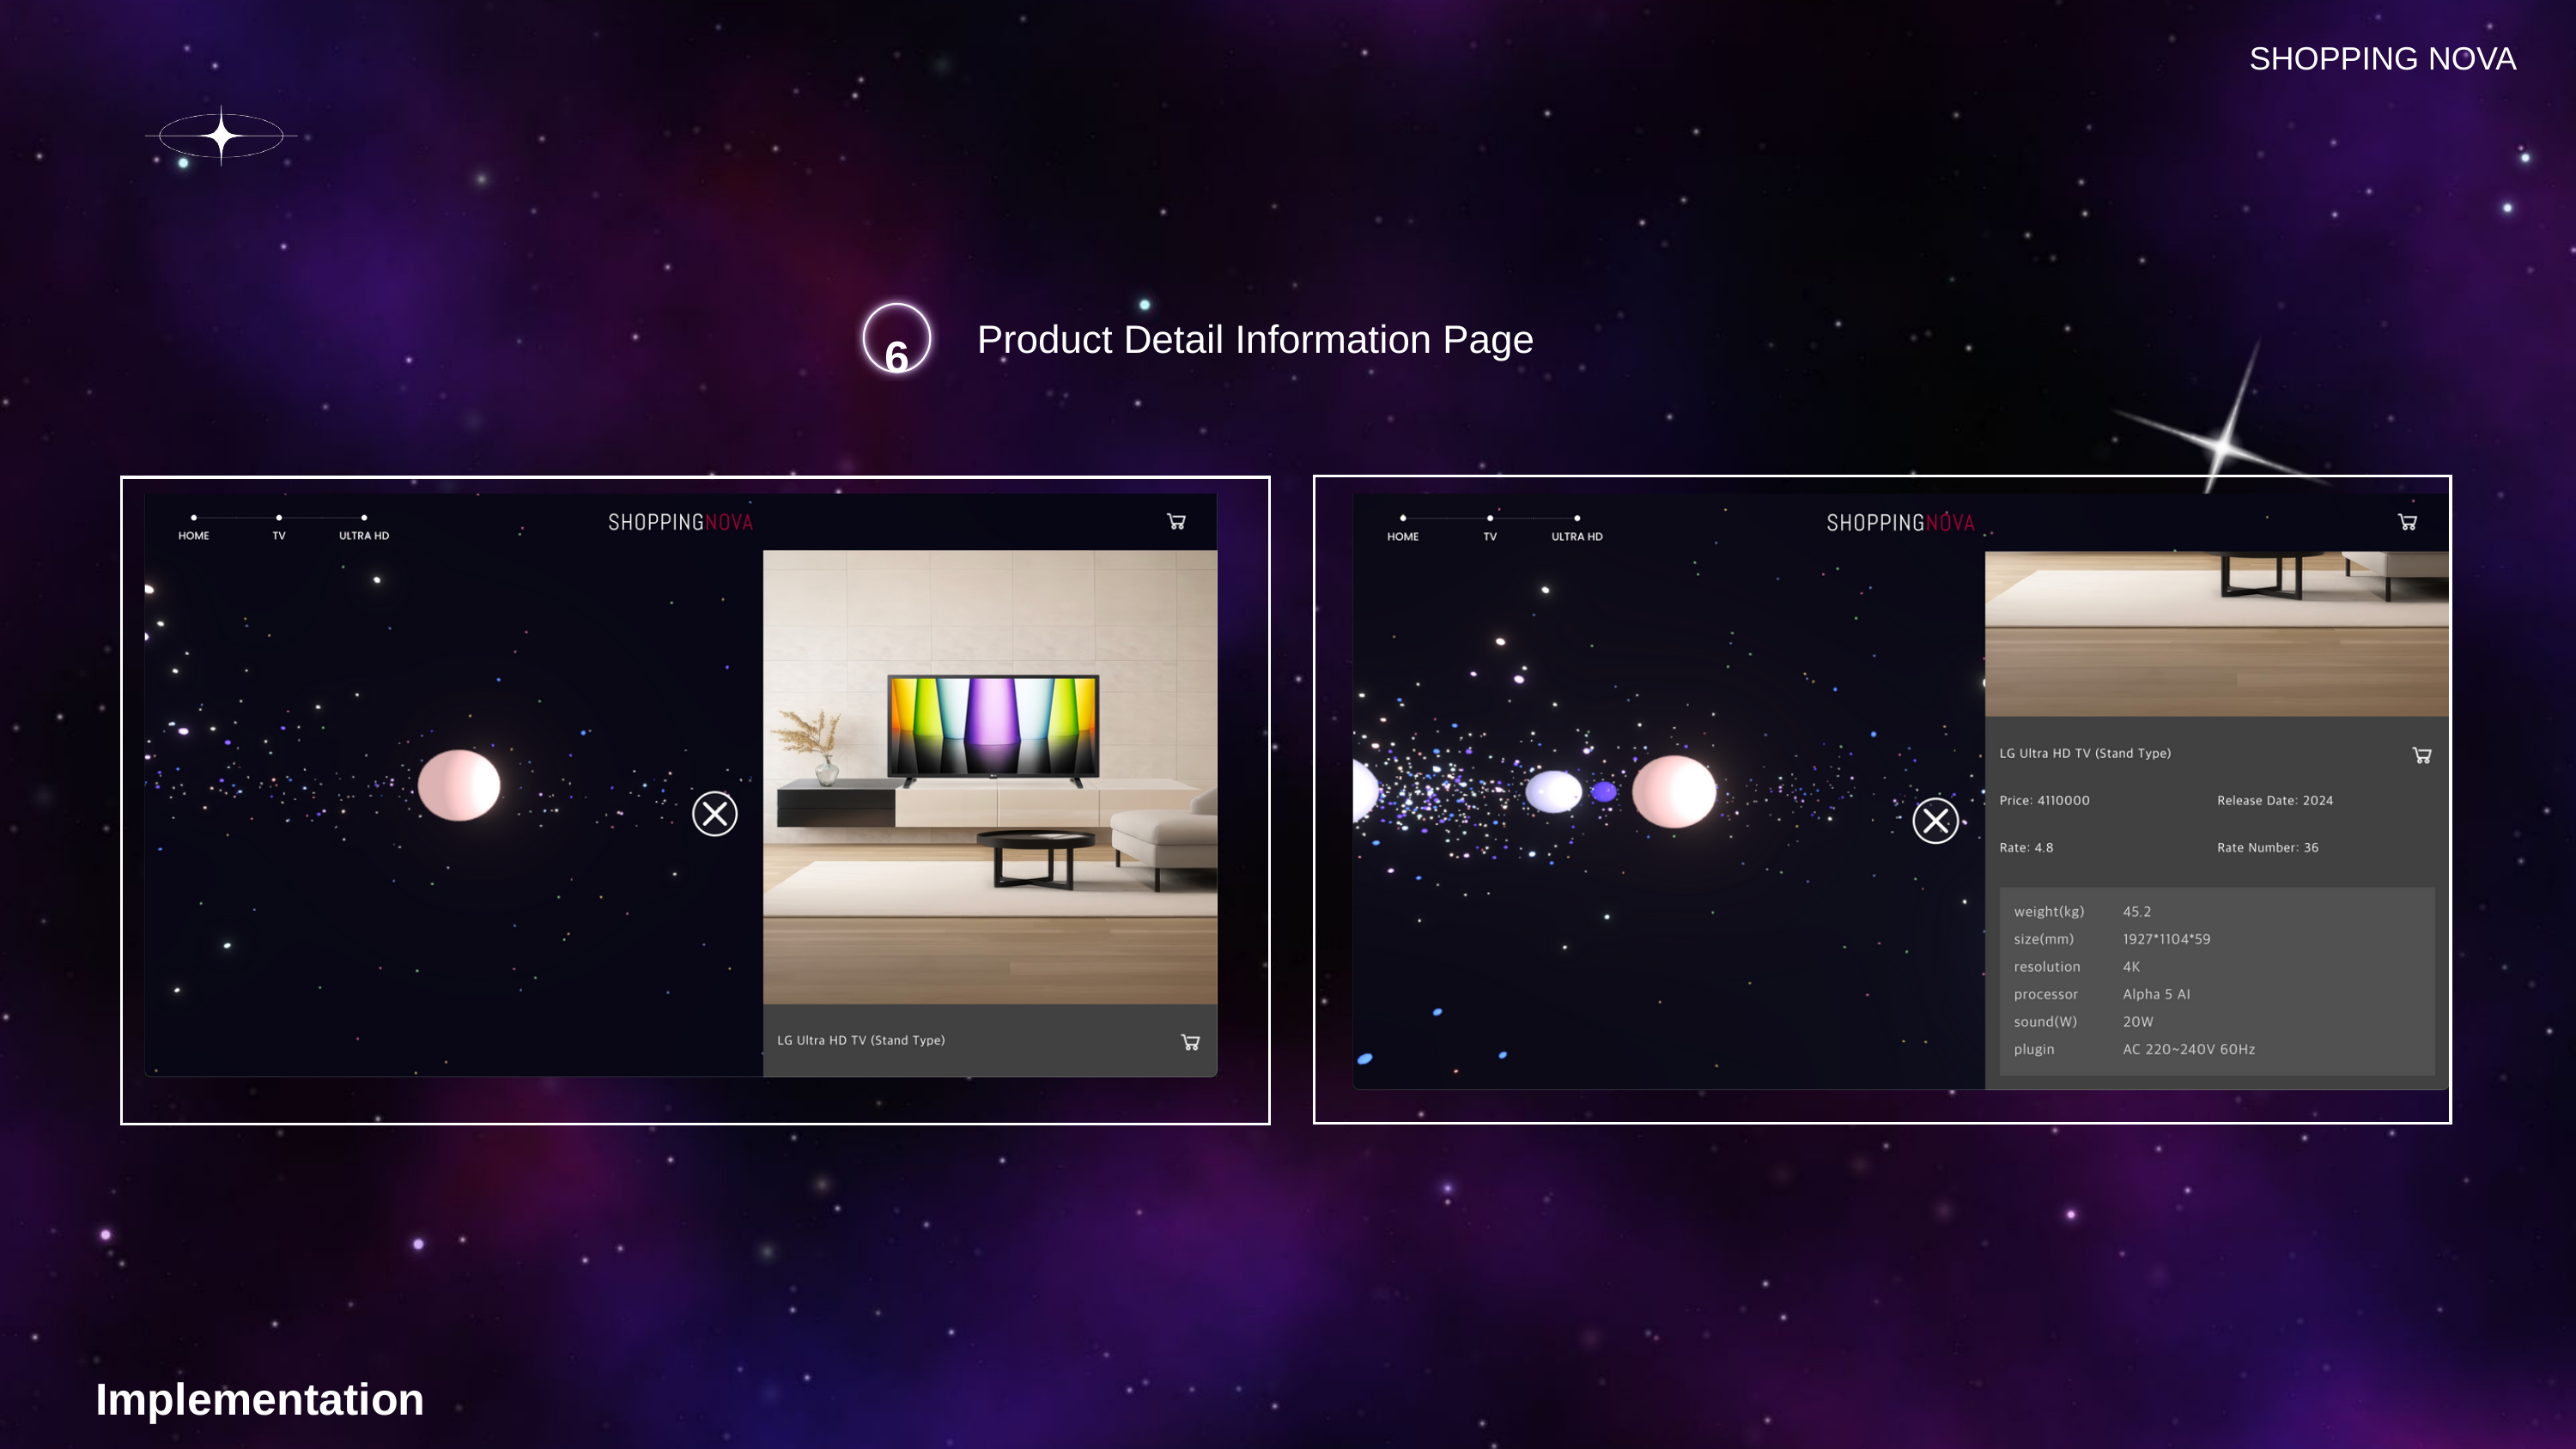

SHOPPING NOVA

6

Product Detail Information Page

Implementation